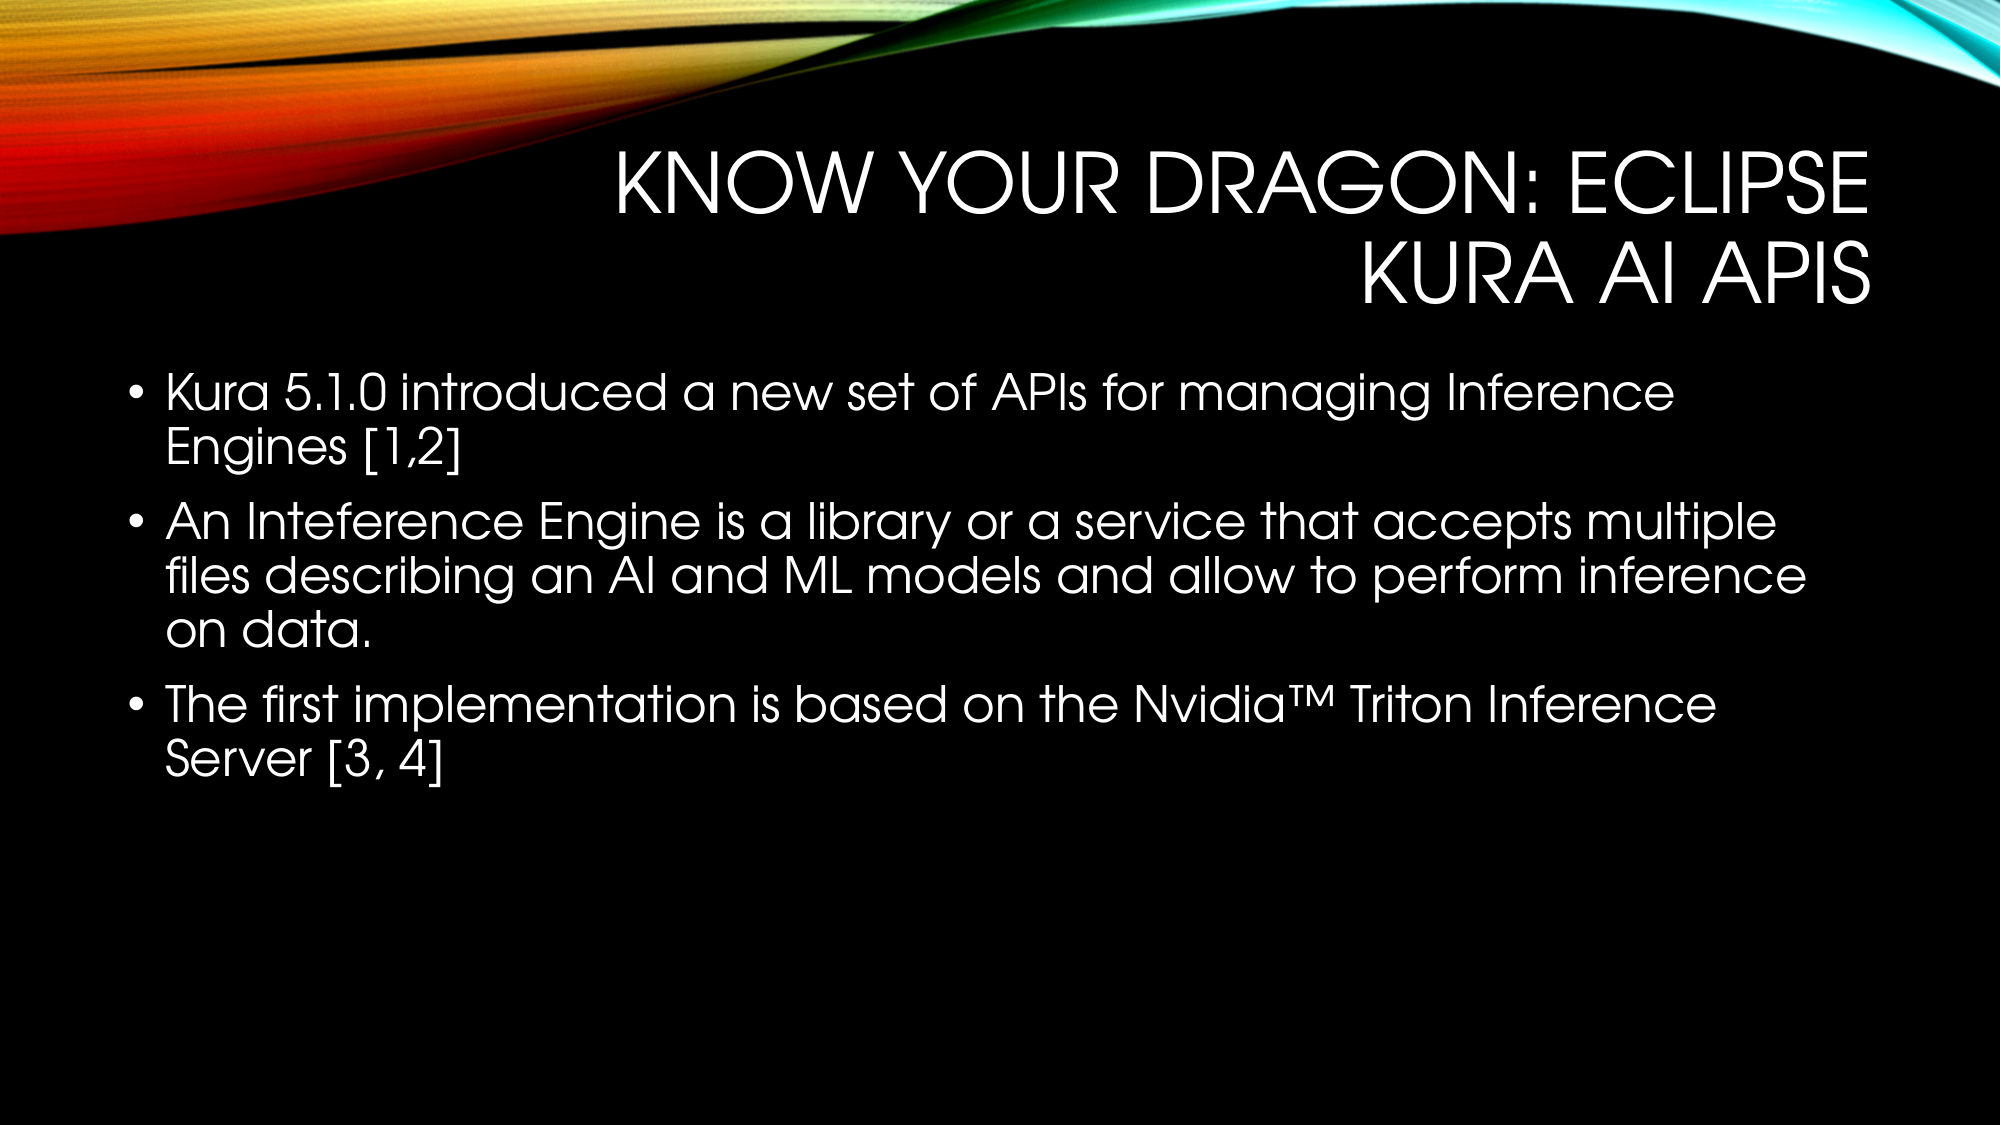

# Know your dragon: Eclipse Kura AI APIs
Kura 5.1.0 introduced a new set of APIs for managing Inference Engines [1,2]
An Inteference Engine is a library or a service that accepts multiple files describing an AI and ML models and allow to perform inference on data.
The first implementation is based on the Nvidia™ Triton Inference Server [3, 4]